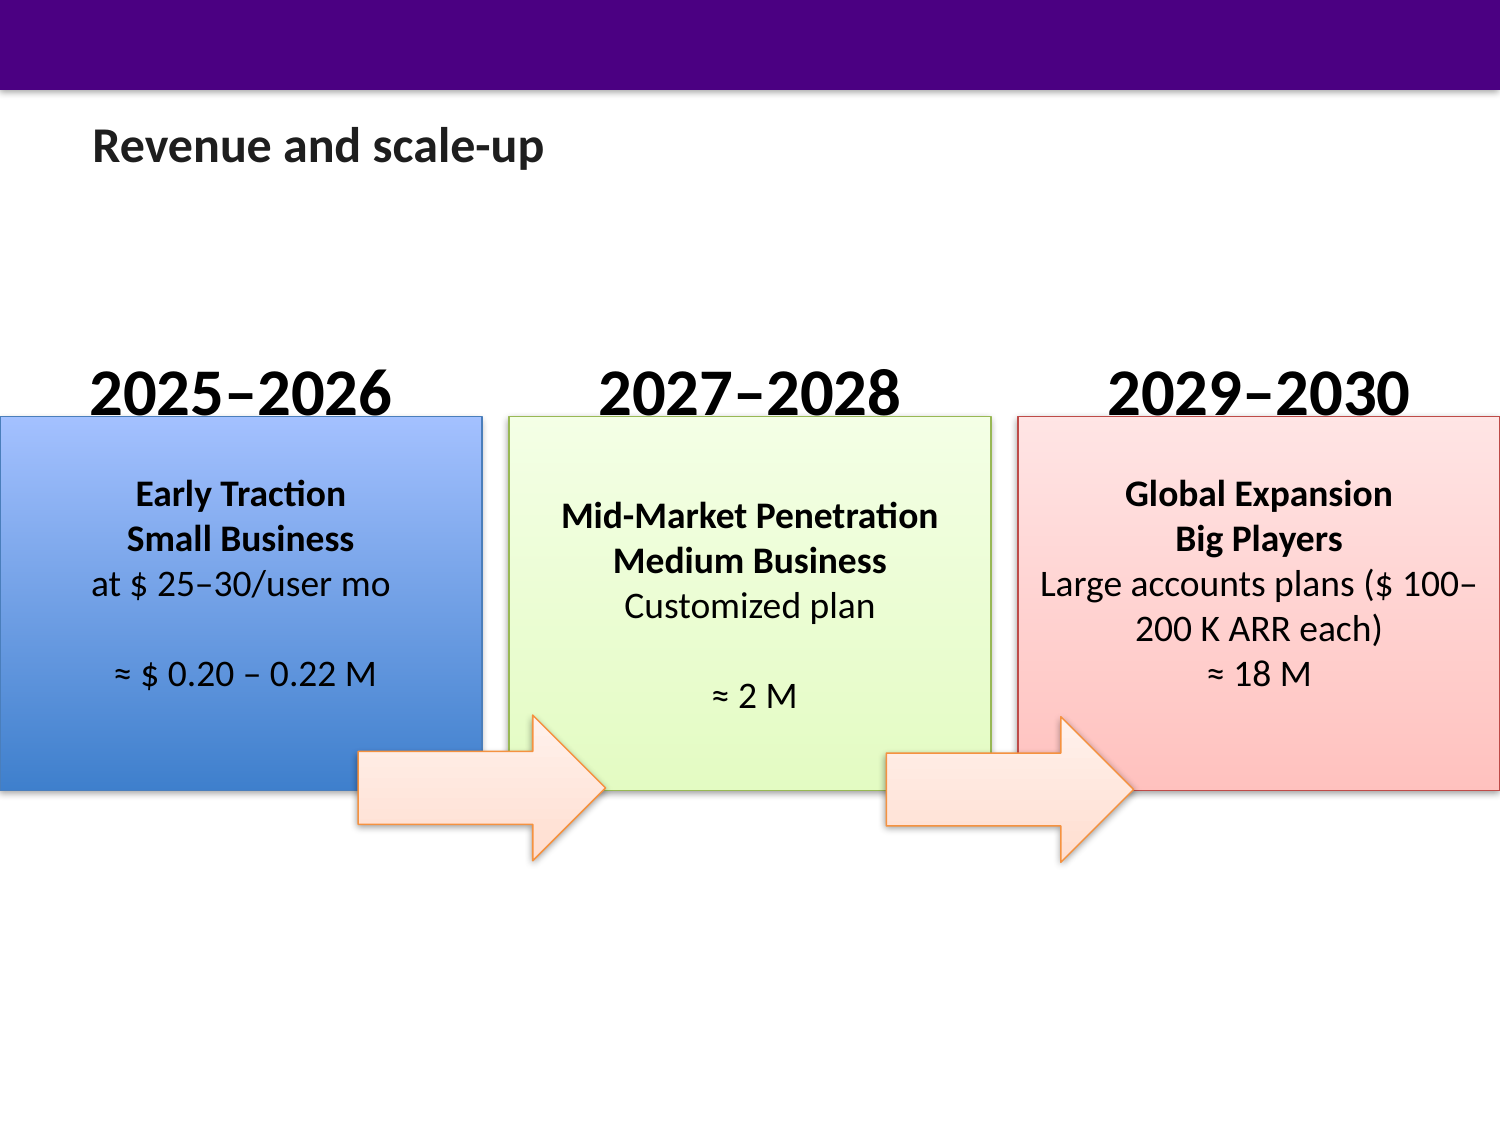

Revenue and scale-up
2029–2030
2025–2026
2027–2028
Global Expansion
Big Players
Large accounts plans ($ 100–200 K ARR each)
≈ 18 M

Early Traction
Small Business
at $ 25–30/user mo

 ≈ $ 0.20 – 0.22 M

Mid-Market Penetration
Medium Business
Customized plan

 ≈ 2 M